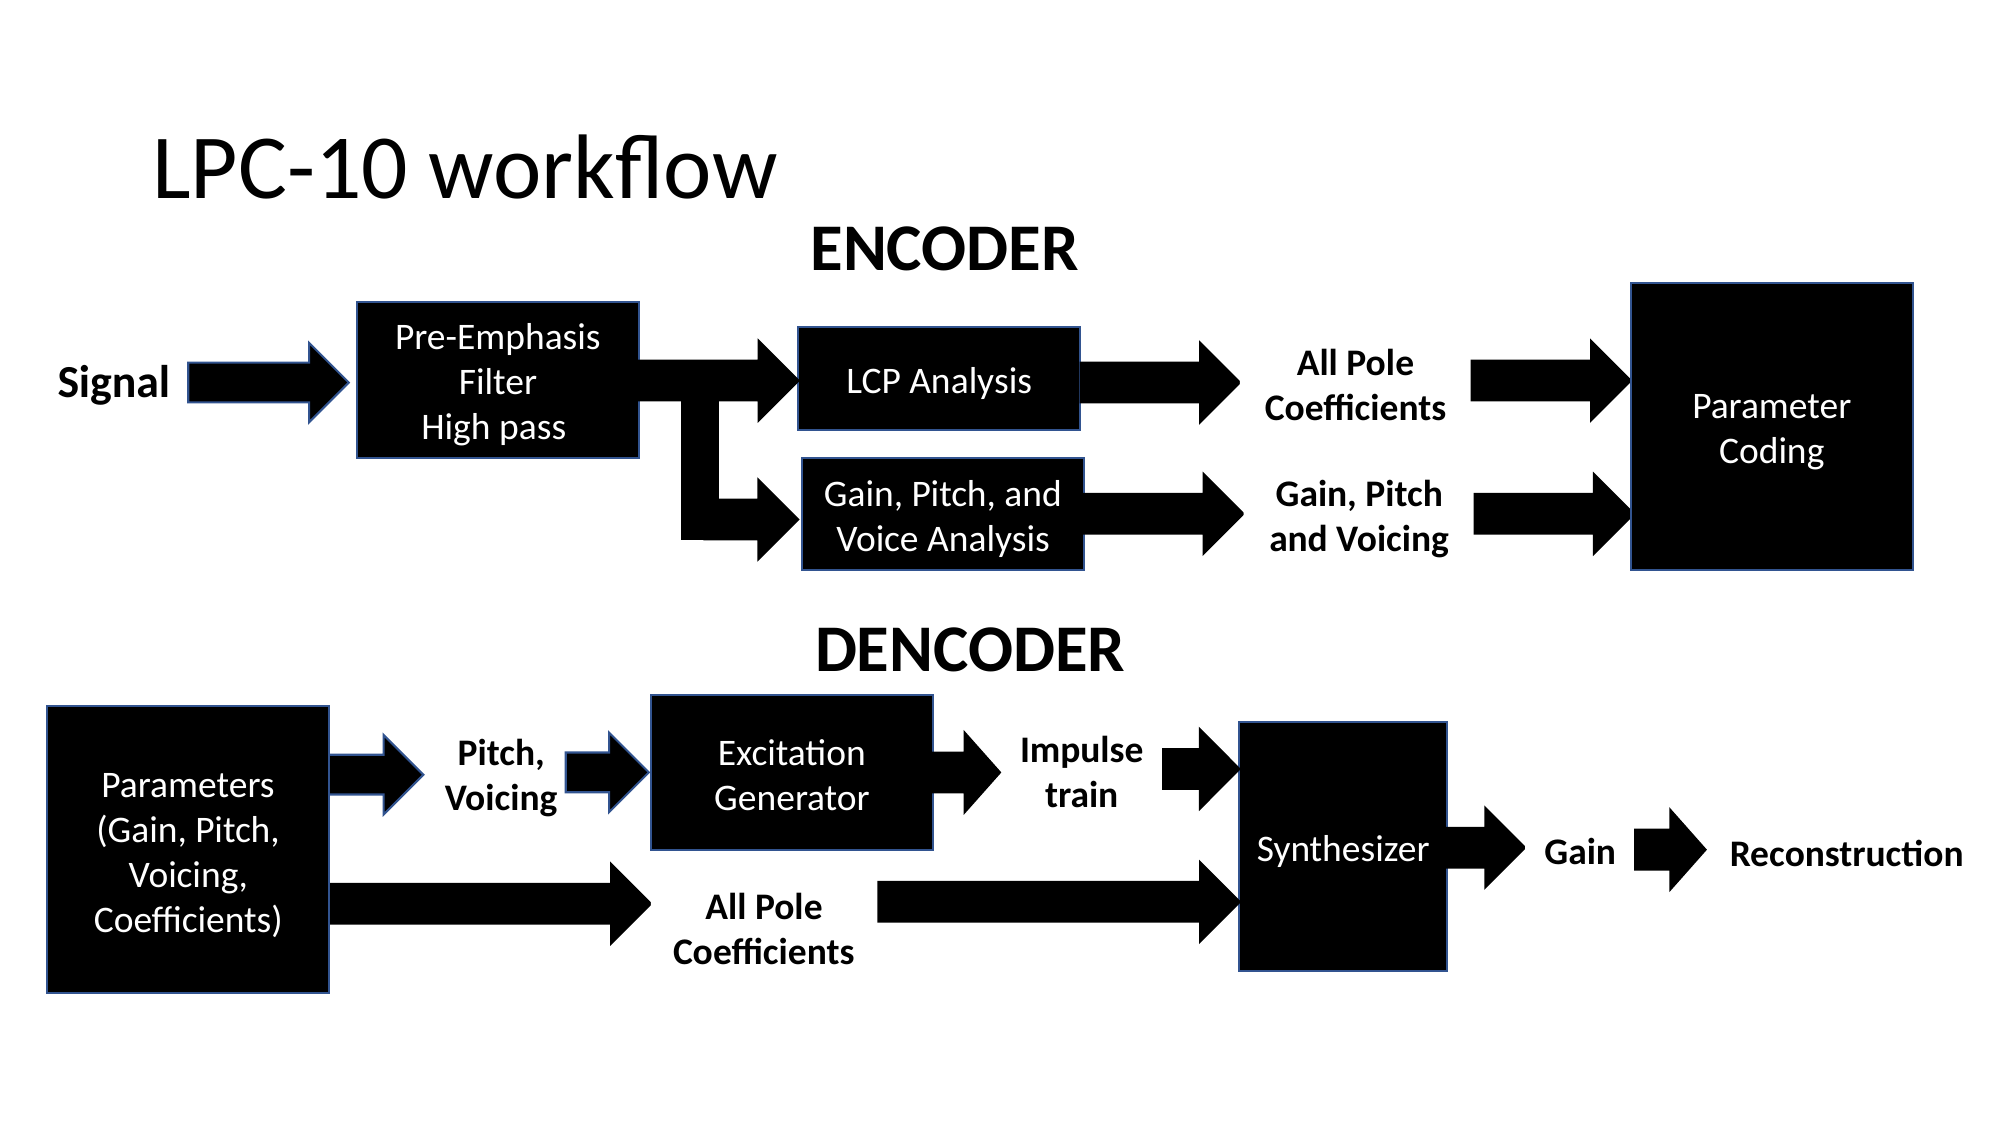

# LPC-10 workflow
ENCODER
Parameter Coding
Pre-Emphasis Filter
High pass
Signal
All Pole Coefficients
LCP Analysis

Gain, Pitch and Voicing
Gain, Pitch, and Voice Analysis

DENCODER
Excitation Generator
Impulse train
Pitch, Voicing
Parameters
(Gain, Pitch, Voicing, Coefficients)
Synthesizer

Gain
Reconstruction

All Pole Coefficients